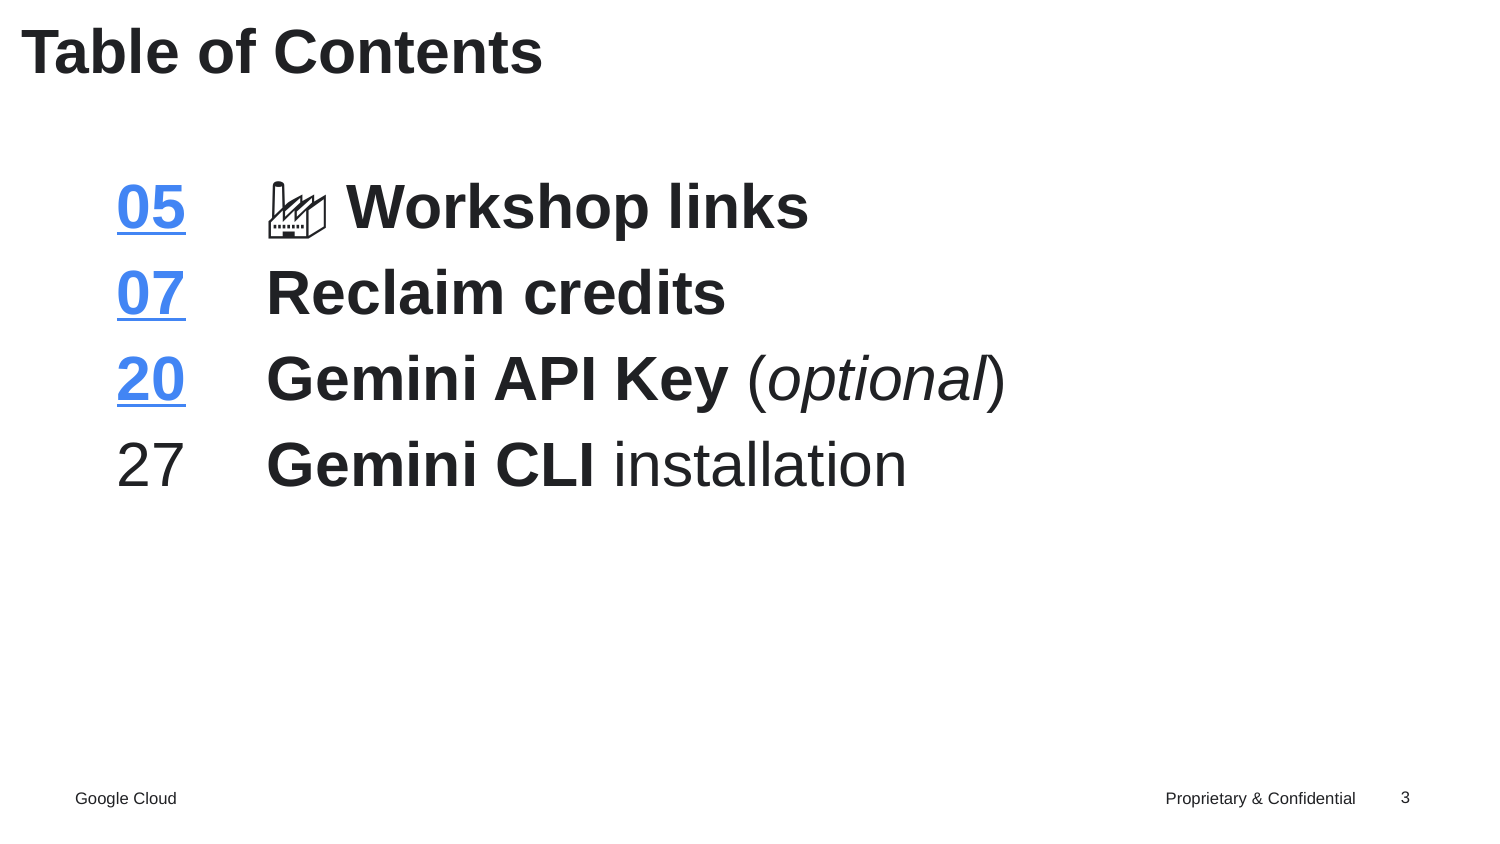

Table of Contents
05   	🏭 Workshop links
07  	Reclaim credits
20  	Gemini API Key (optional)
27 	Gemini CLI installation

   3